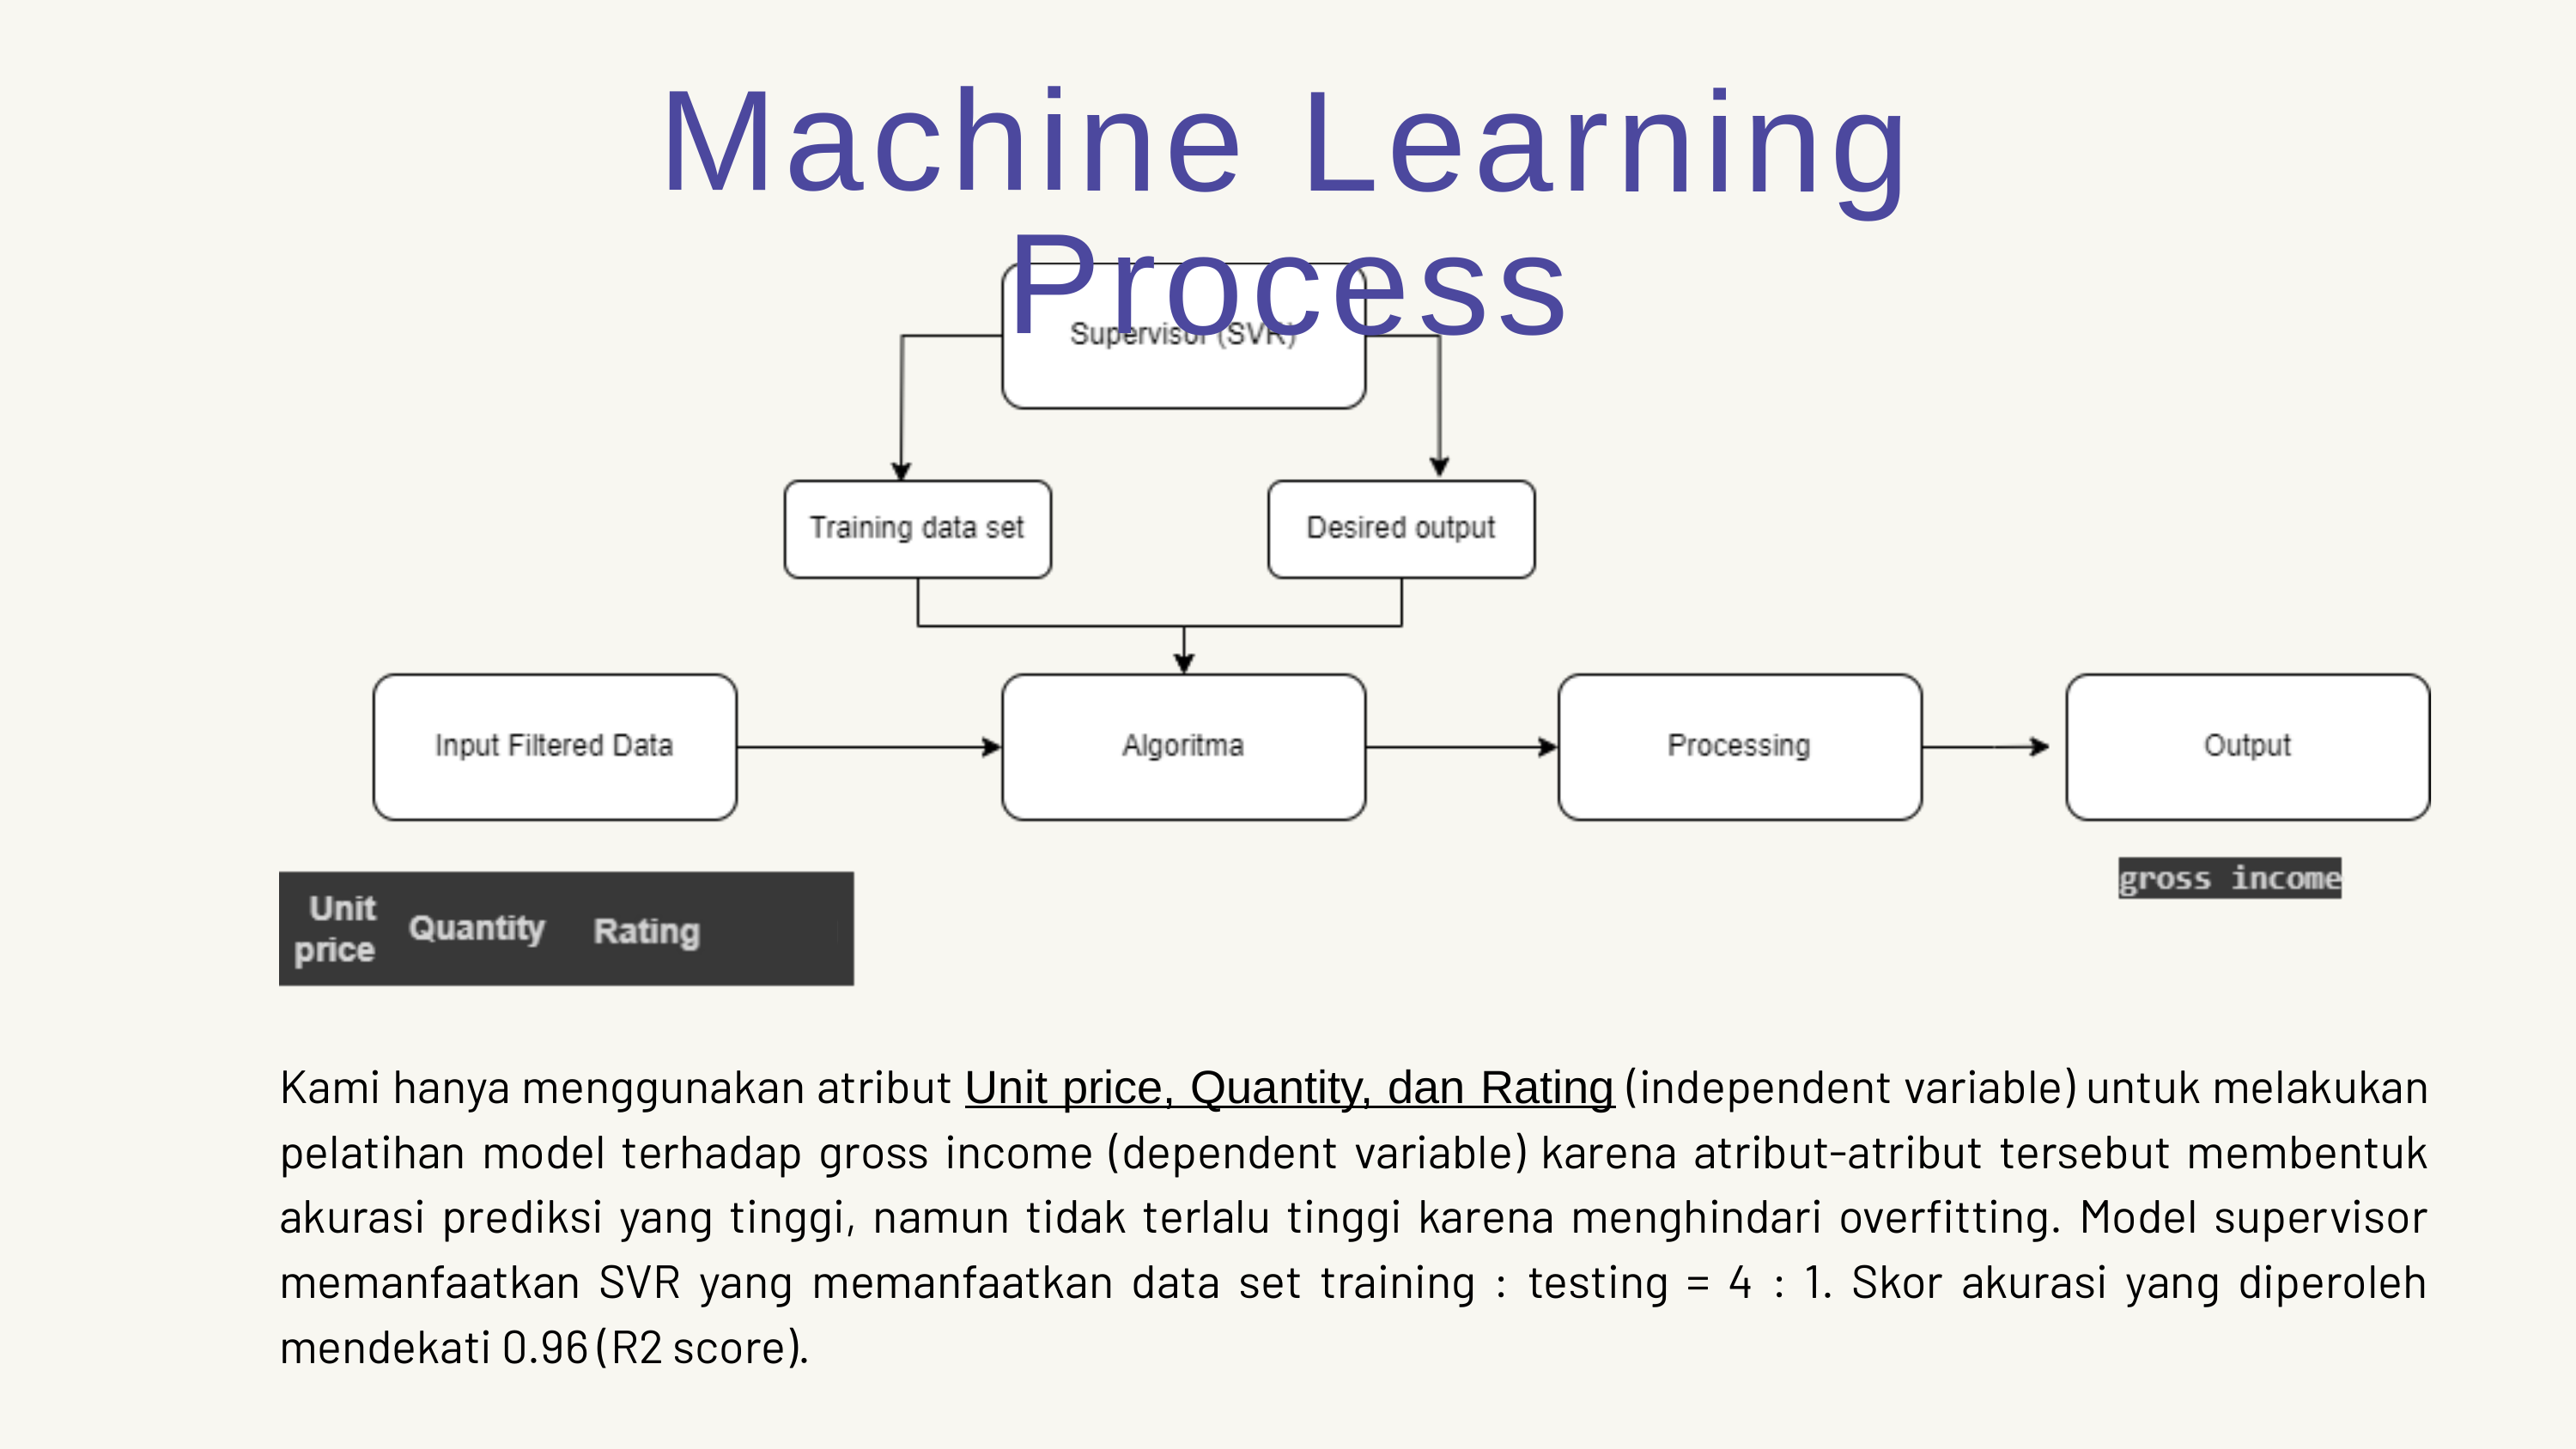

Machine Learning Process

Kami hanya menggunakan atribut Unit price, Quantity, dan Rating (independent variable) untuk melakukan pelatihan model terhadap gross income (dependent variable) karena atribut-atribut tersebut membentuk akurasi prediksi yang tinggi, namun tidak terlalu tinggi karena menghindari overfitting. Model supervisor memanfaatkan SVR yang memanfaatkan data set training : testing = 4 : 1. Skor akurasi yang diperoleh mendekati 0.96 (R2 score).